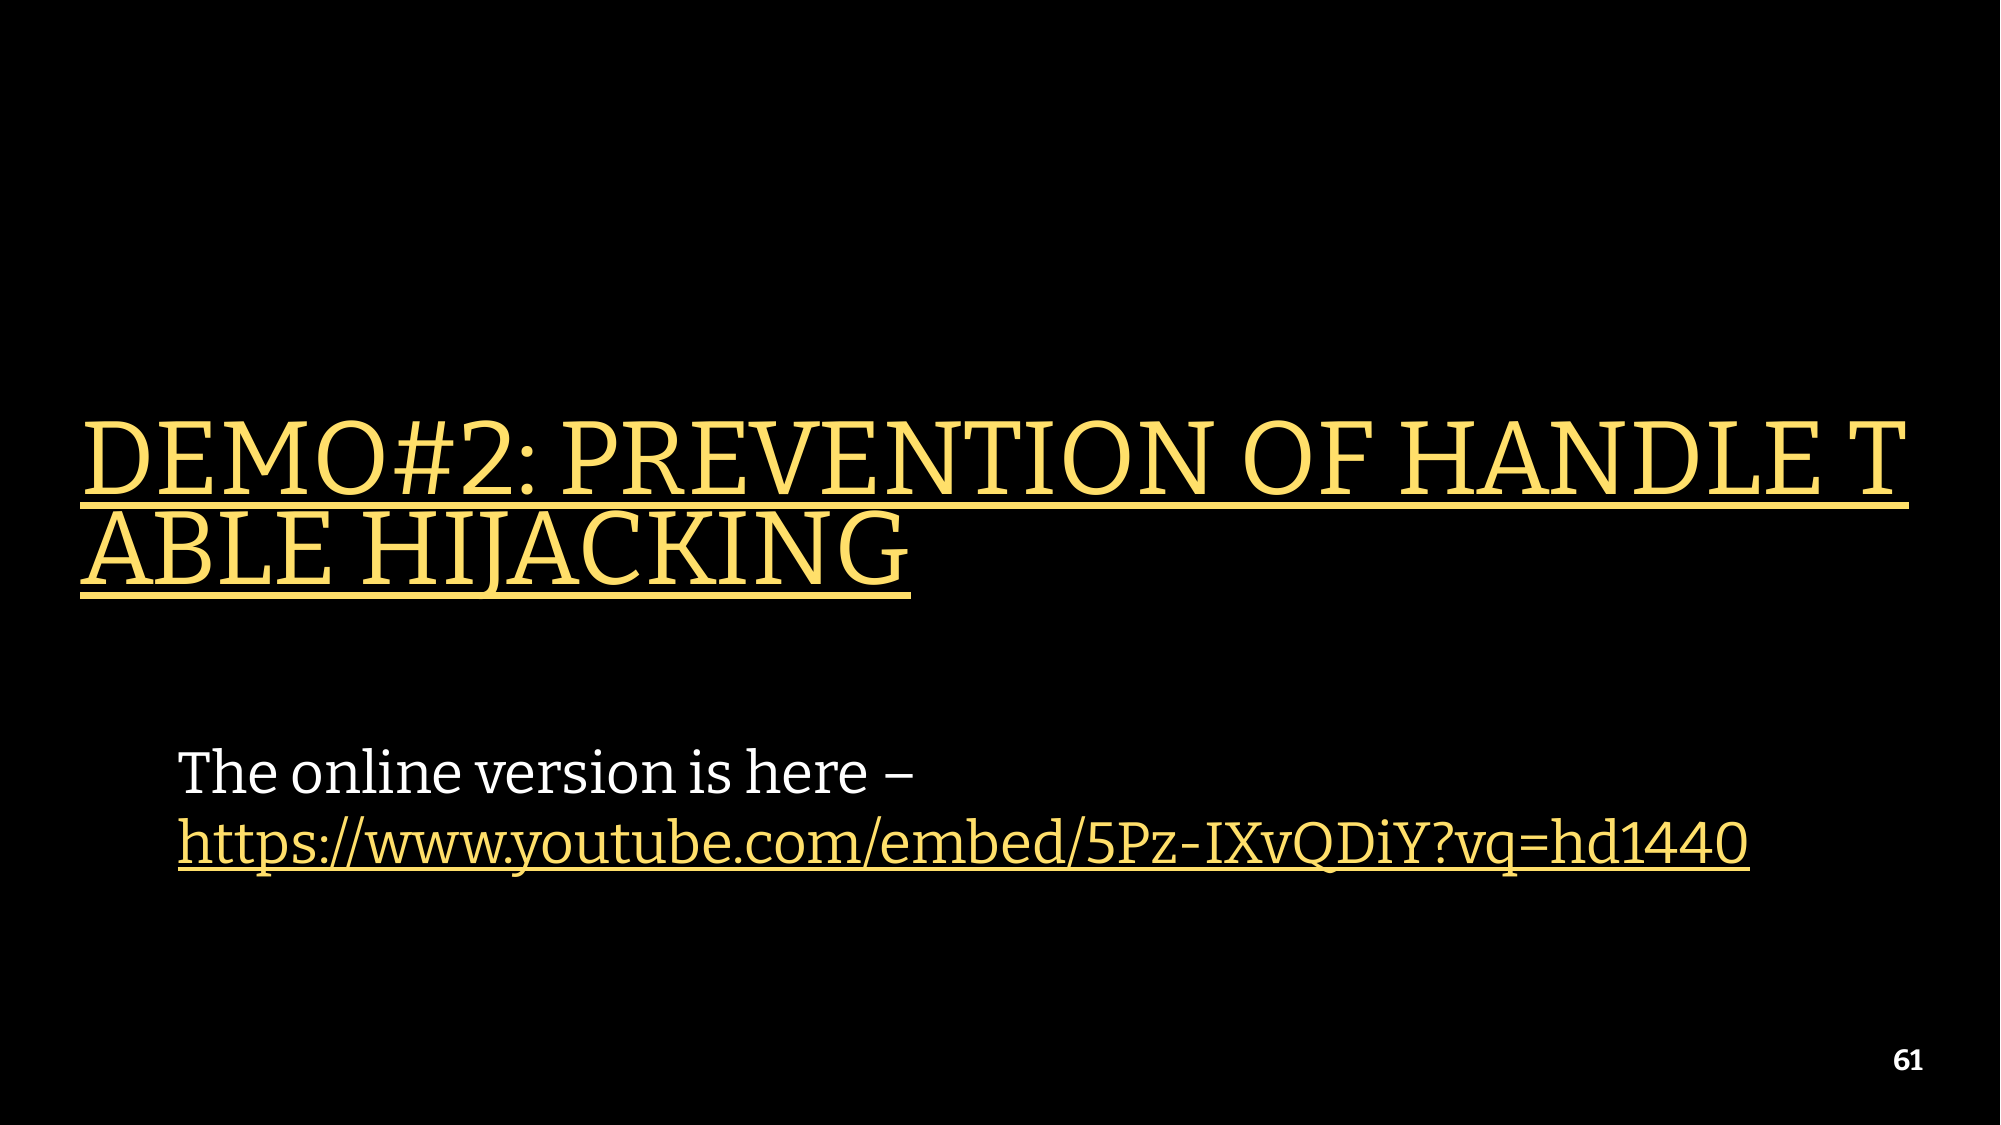

Demo#2: prevention OF Handle Table hijacking
The online version is here – https://www.youtube.com/embed/5Pz-IXvQDiY?vq=hd1440
61